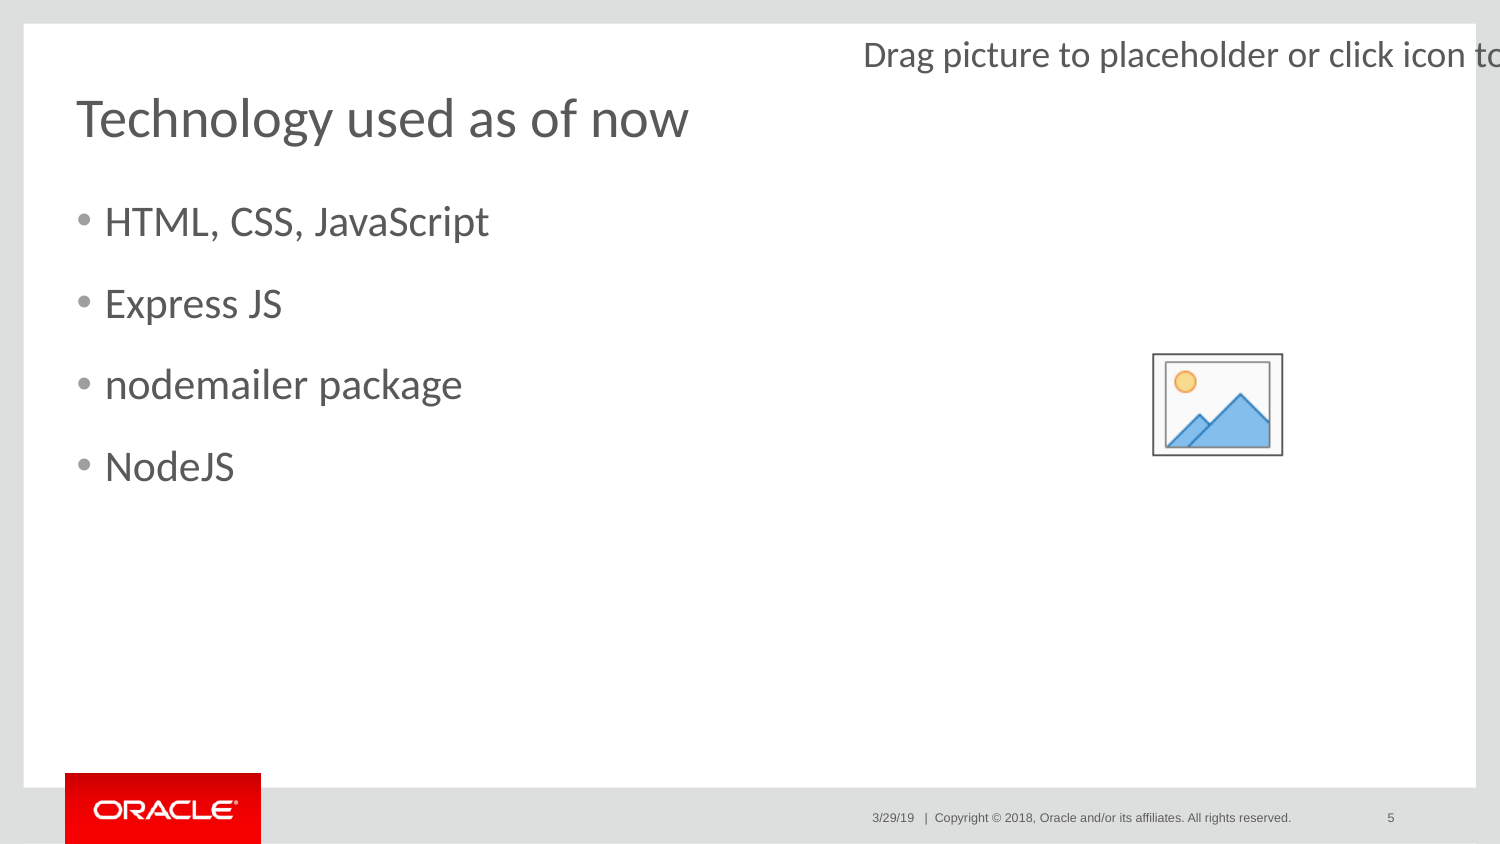

# Technology used as of now
HTML, CSS, JavaScript
Express JS
nodemailer package
NodeJS
3/29/19
|  Copyright © 2018, Oracle and/or its affiliates. All rights reserved.
5